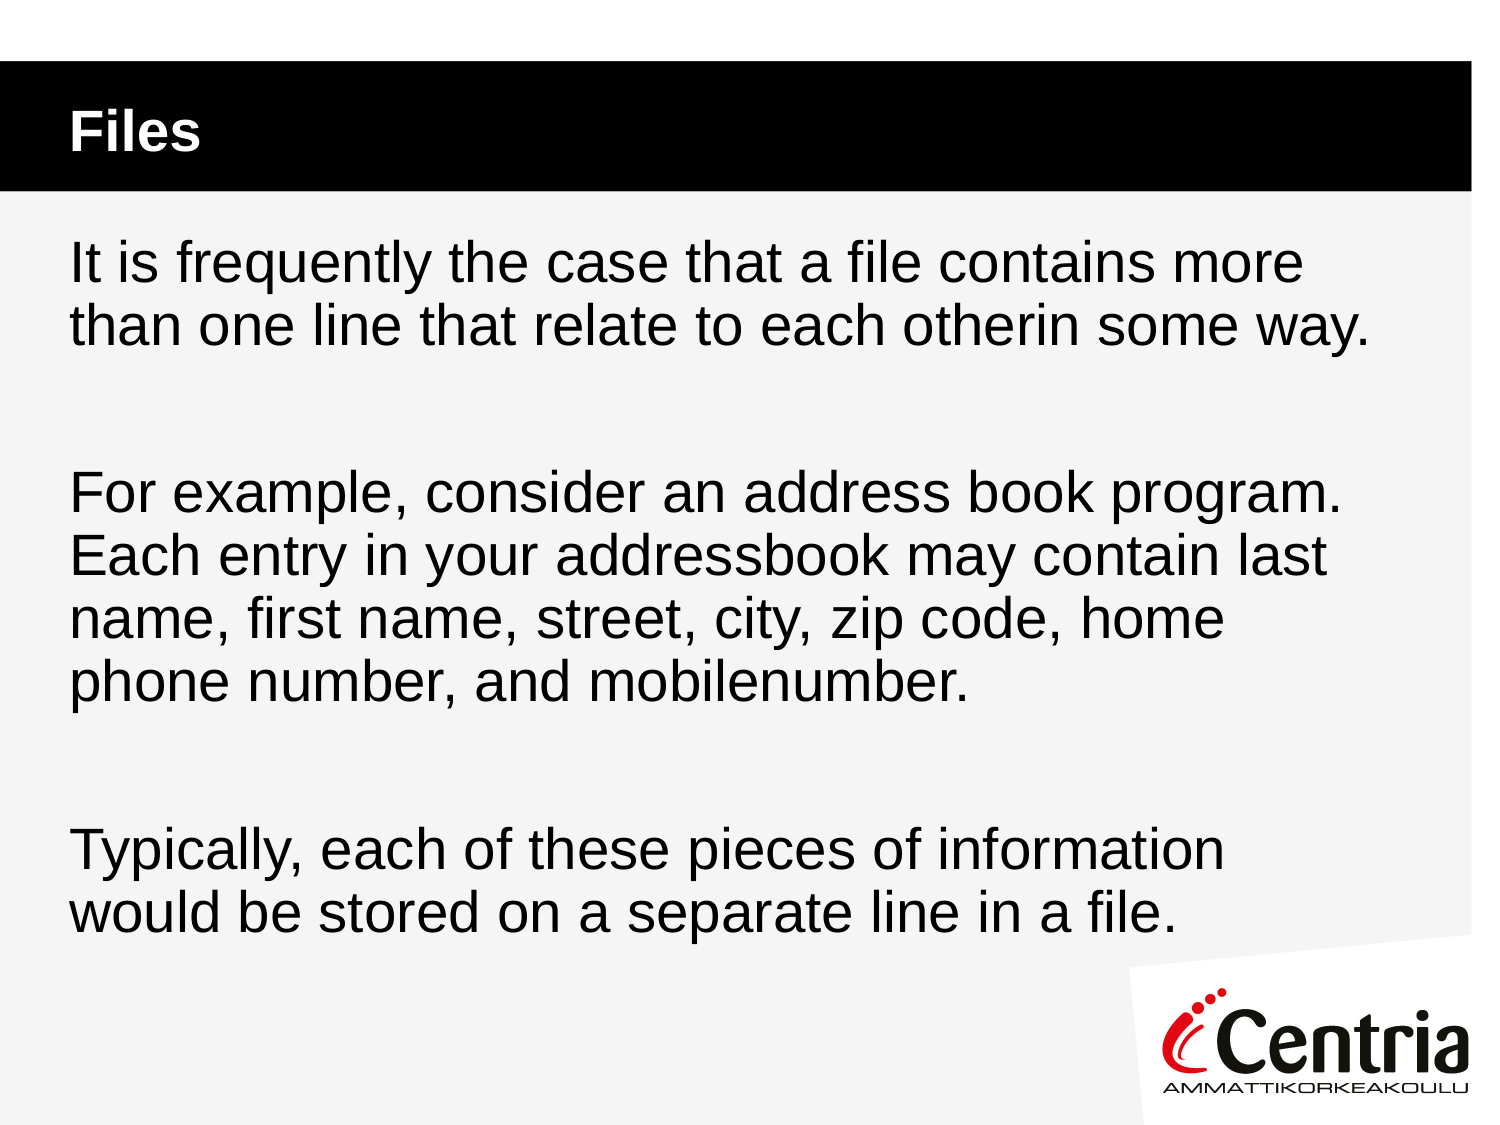

Files
It is frequently the case that a file contains more than one line that relate to each otherin some way.

For example, consider an address book program. Each entry in your addressbook may contain last name, first name, street, city, zip code, home phone number, and mobilenumber.

Typically, each of these pieces of information would be stored on a separate line in a file.